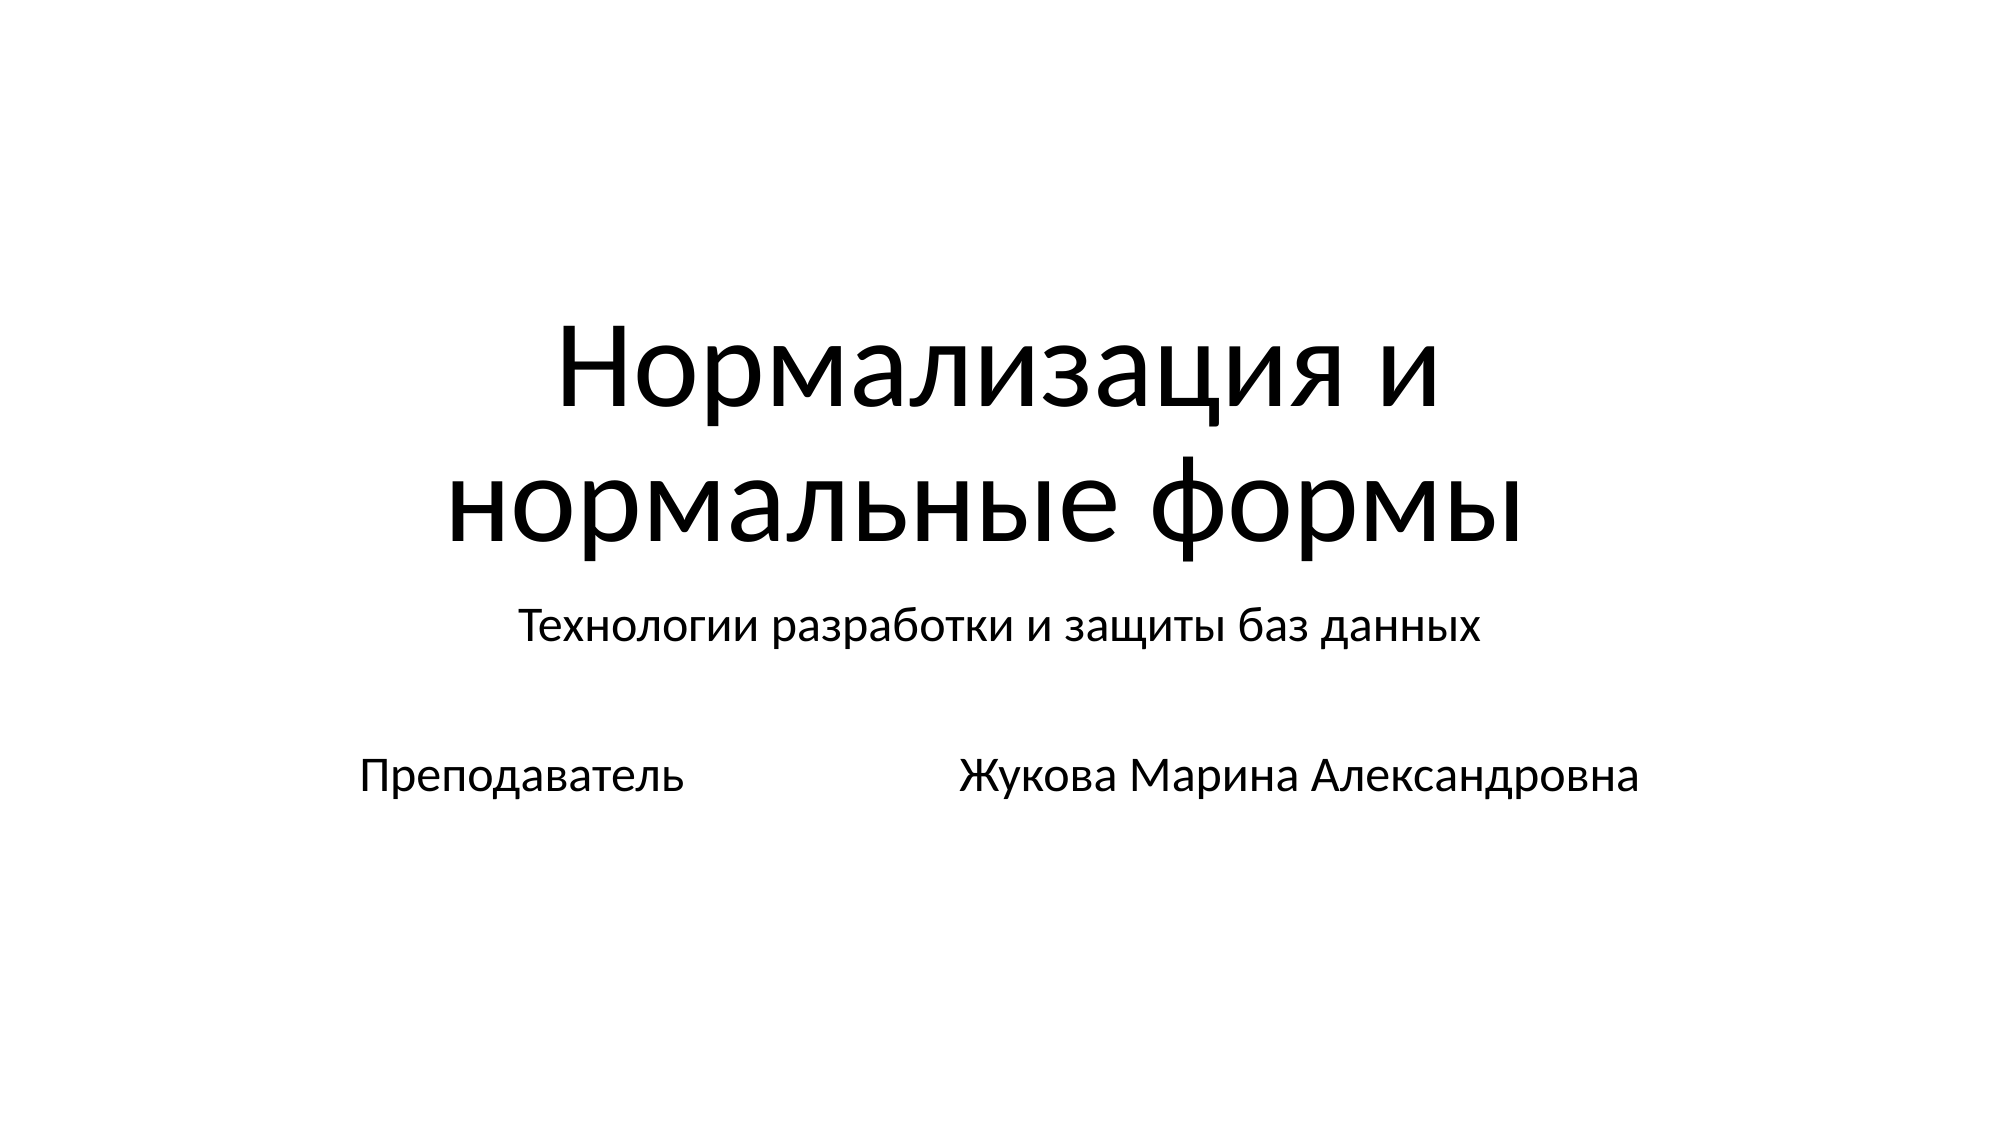

# Нормализация и нормальные формы
Технологии разработки и защиты баз данных

Преподаватель		Жукова Марина Александровна